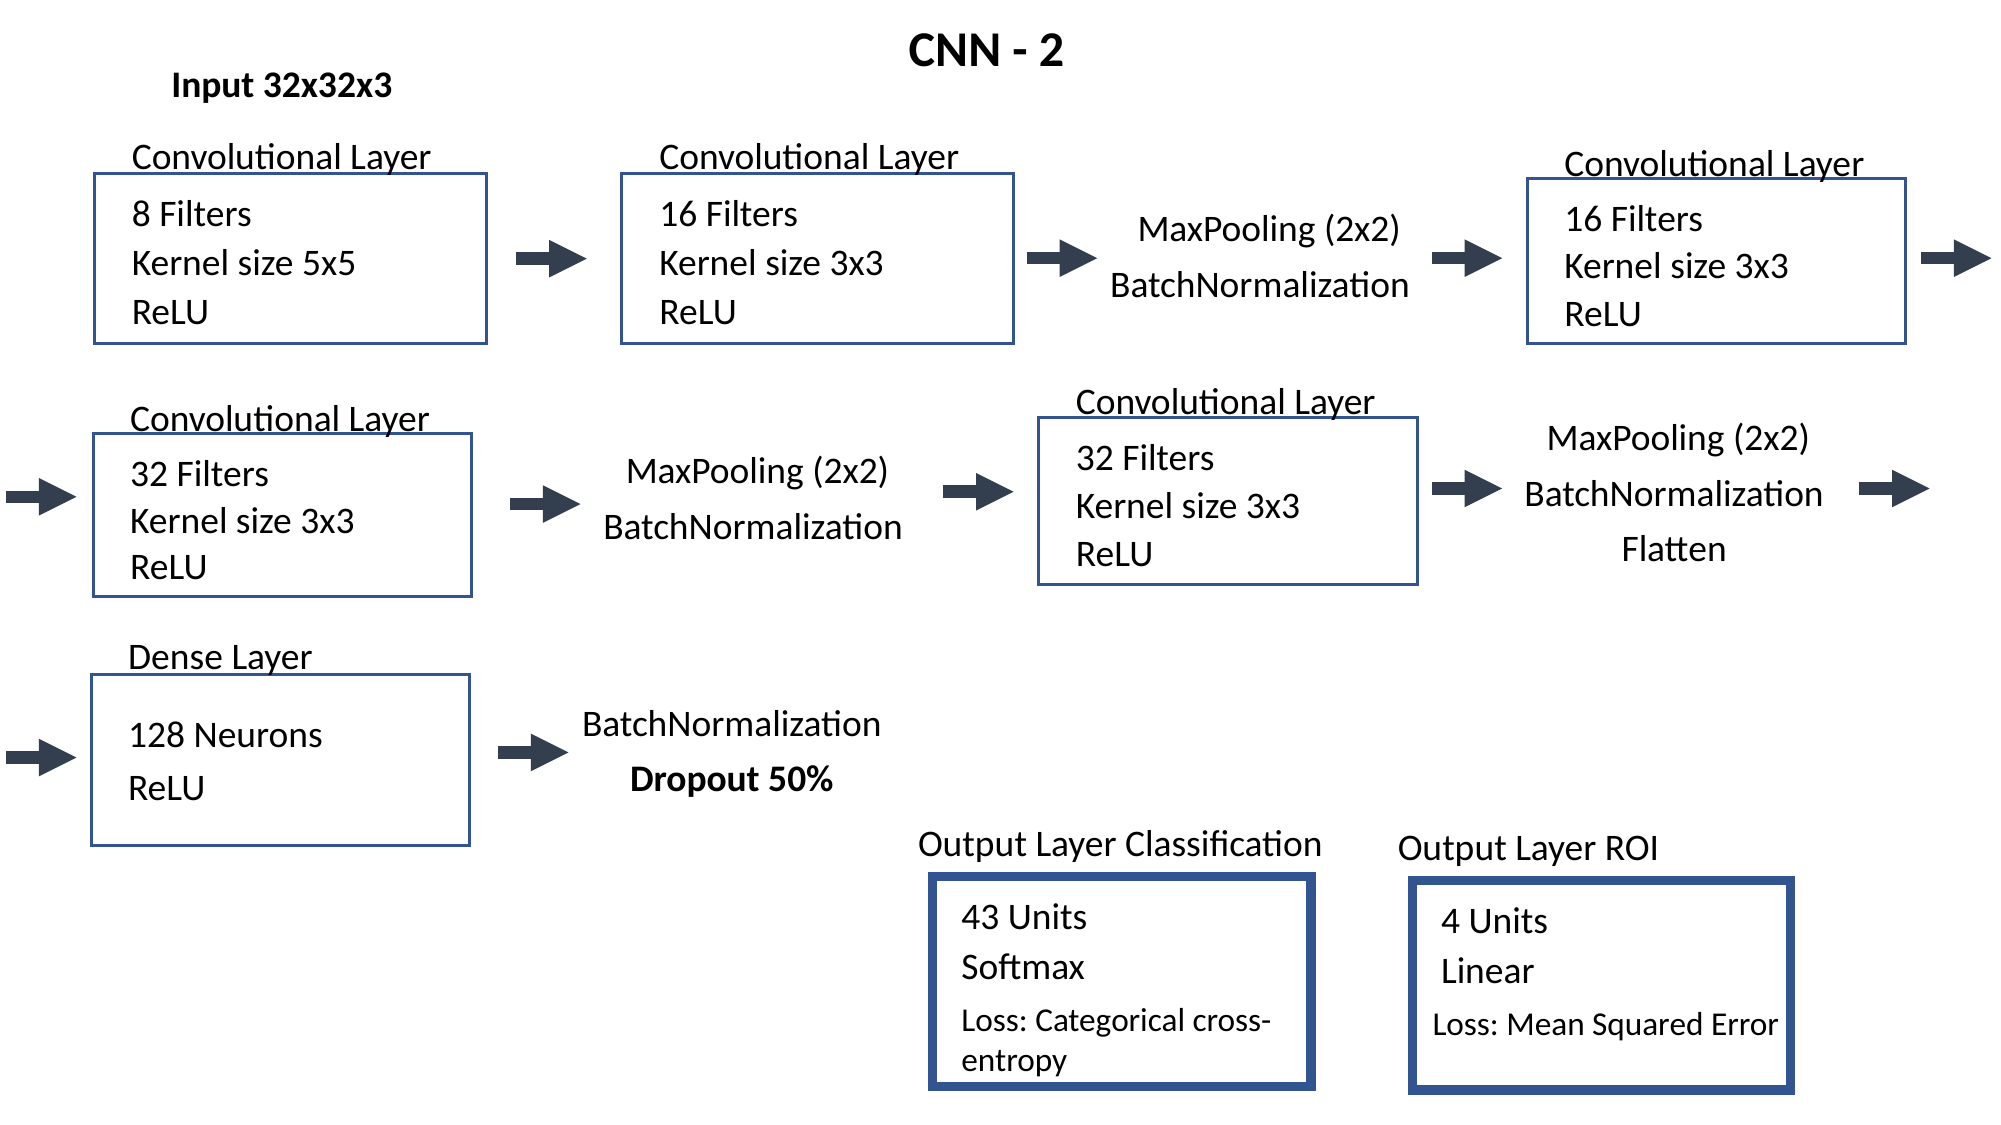

CNN - 2
Input 32x32x3
Convolutional Layer

8 Filters
Kernel size 5x5
ReLU
Convolutional Layer

16 Filters
Kernel size 3x3
ReLU
Convolutional Layer

16 Filters
Kernel size 3x3
ReLU
MaxPooling (2x2)
BatchNormalization
Convolutional Layer

32 Filters
Kernel size 3x3
ReLU
Convolutional Layer

32 Filters
Kernel size 3x3
ReLU
MaxPooling (2x2)
BatchNormalization
Flatten
MaxPooling (2x2)
BatchNormalization
Dense Layer

128 Neurons
ReLU
BatchNormalization
Dropout 50%
Output Layer Classification

43 Units
Softmax
Loss: Categorical cross-entropy
Output Layer ROI

4 Units
Linear
Loss: Mean Squared Error